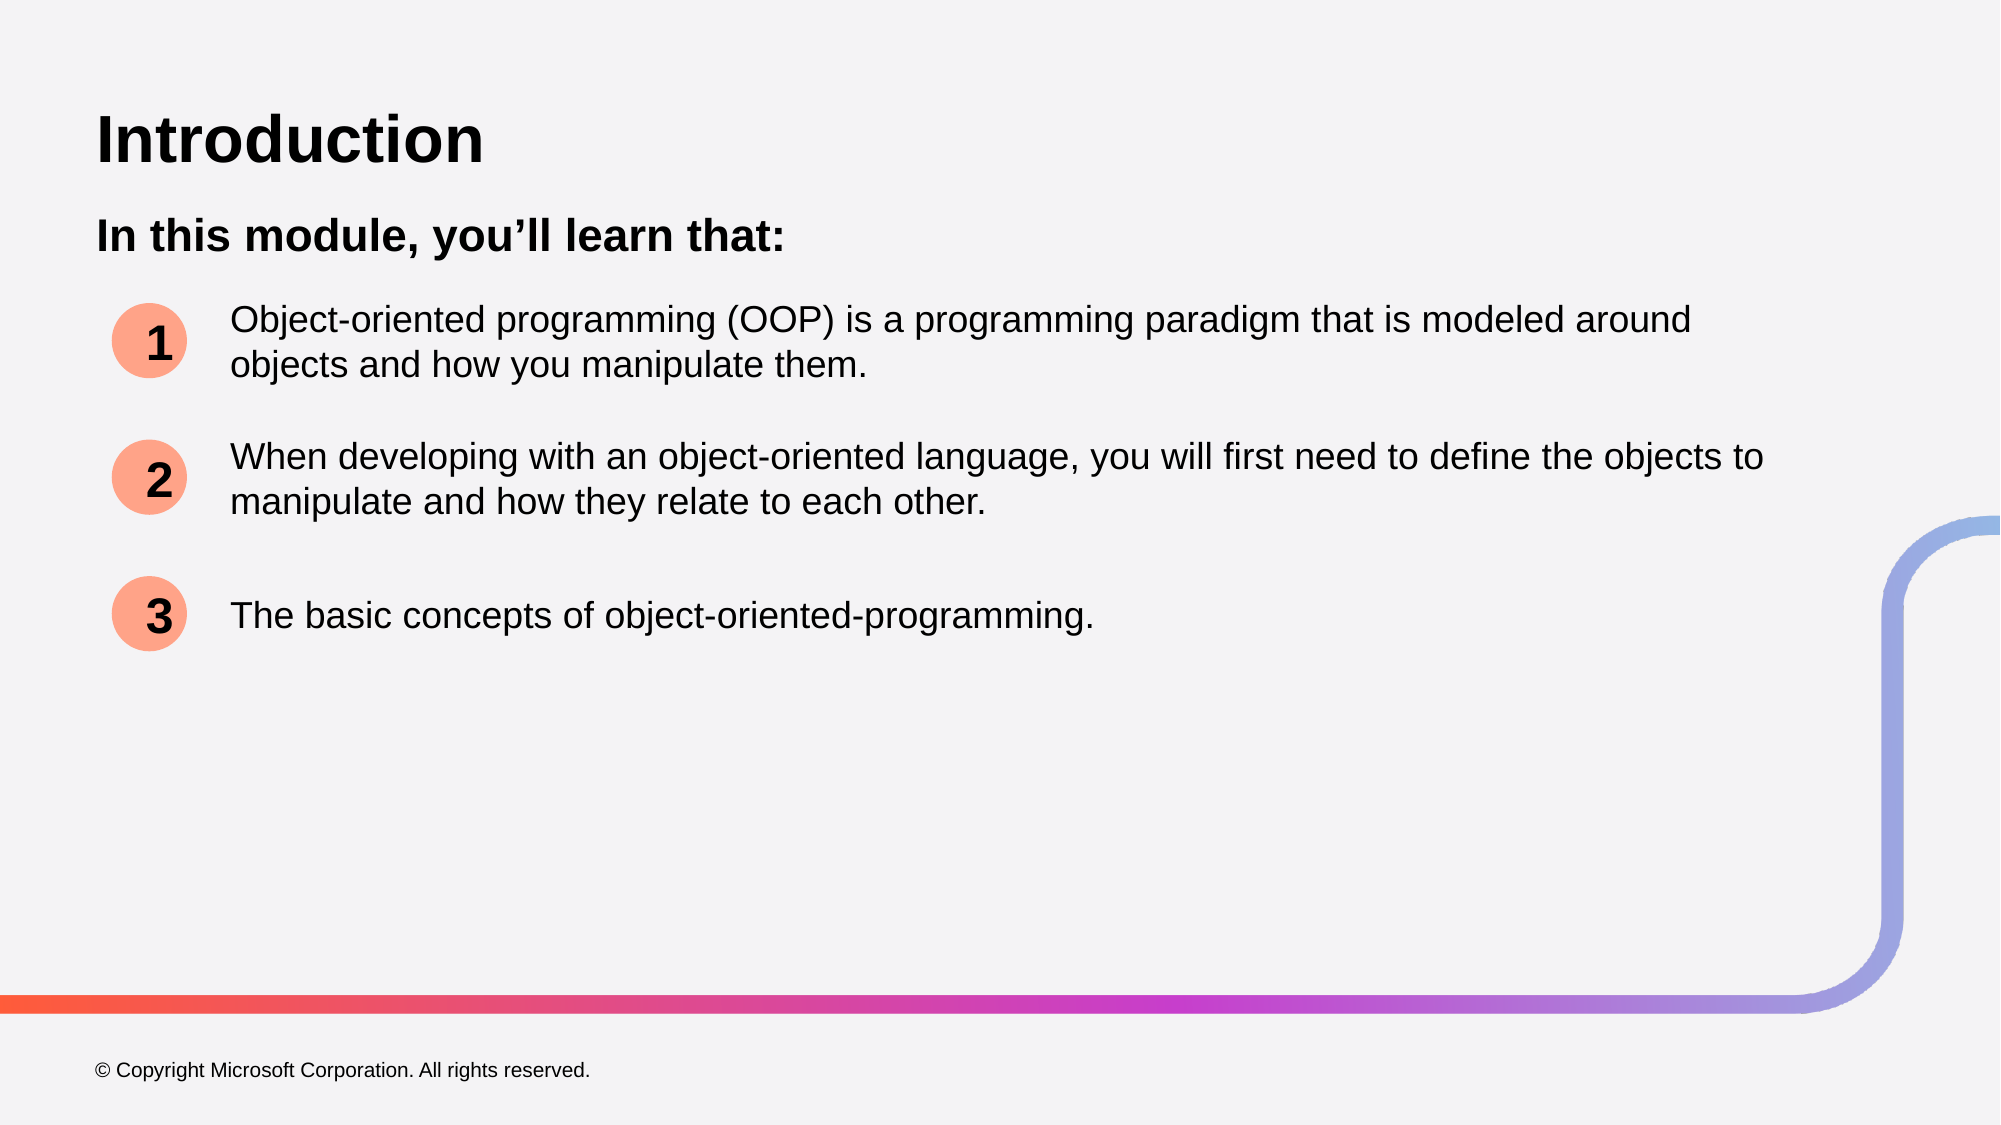

# Introduction
In this module, you’ll learn that:
Object-oriented programming (OOP) is a programming paradigm that is modeled around objects and how you manipulate them.
1
When developing with an object-oriented language, you will first need to define the objects to manipulate and how they relate to each other.
2
3
The basic concepts of object-oriented-programming.